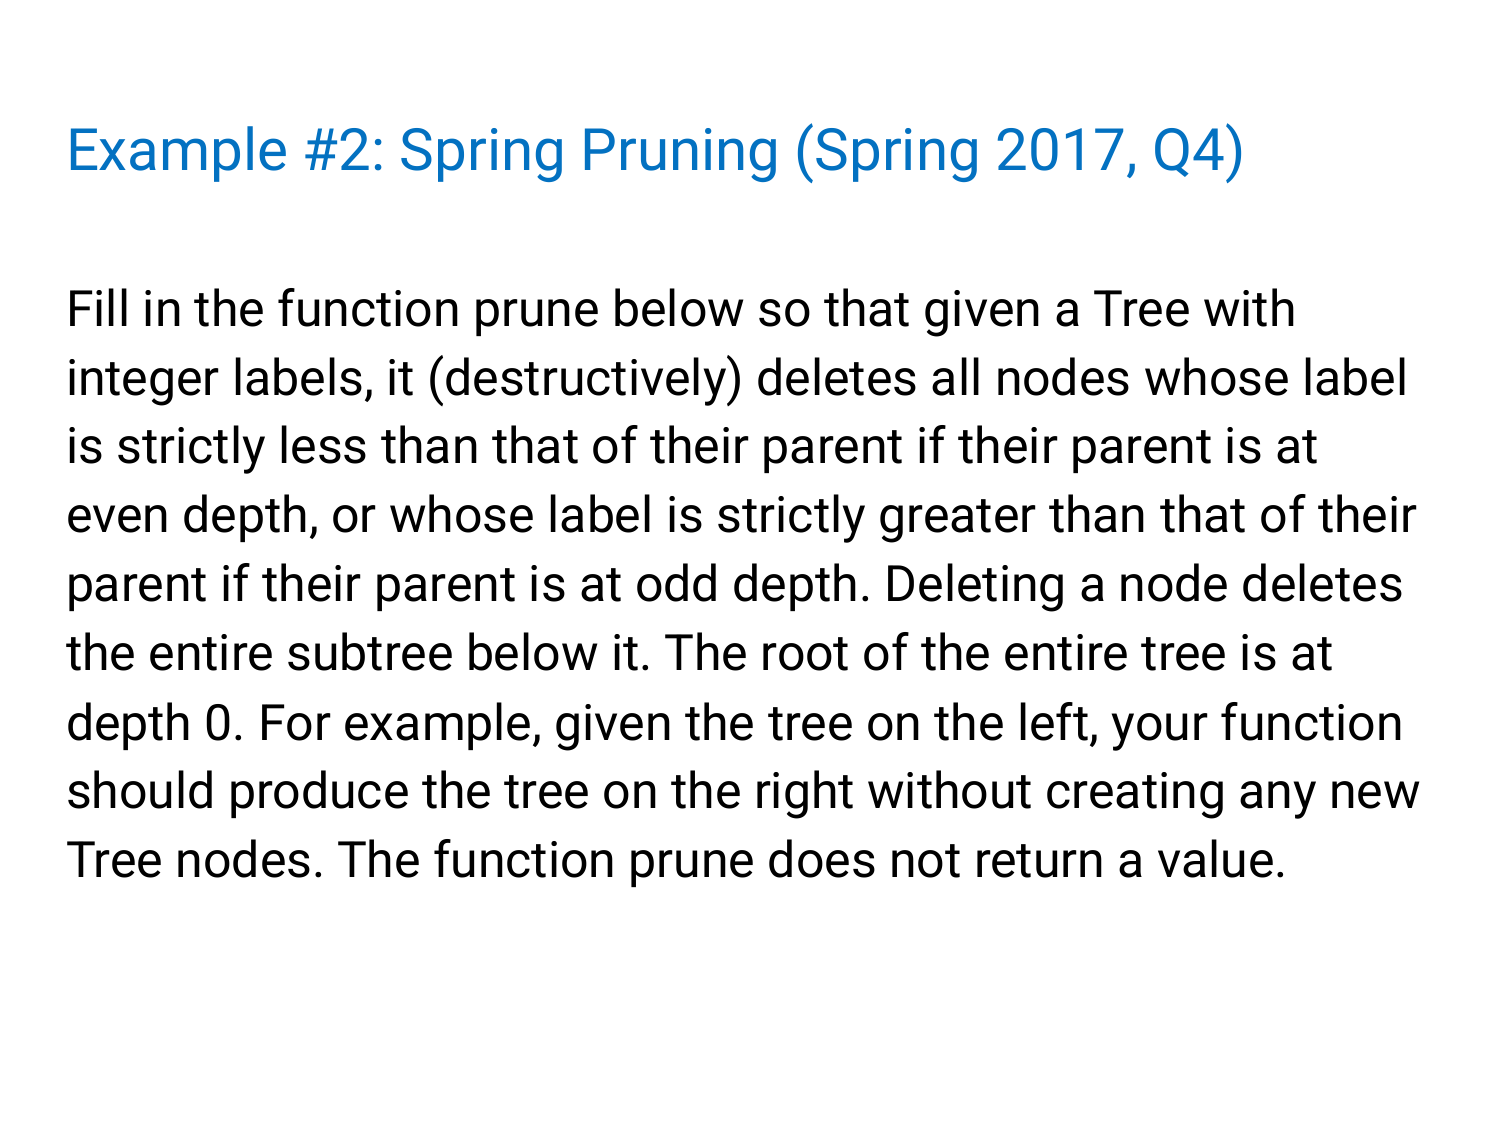

# Example #2: Spring Pruning (Spring 2017, Q4)
Fill in the function prune below so that given a Tree with integer labels, it (destructively) deletes all nodes whose label is strictly less than that of their parent if their parent is at even depth, or whose label is strictly greater than that of their parent if their parent is at odd depth. Deleting a node deletes the entire subtree below it. The root of the entire tree is at depth 0. For example, given the tree on the left, your function should produce the tree on the right without creating any new Tree nodes. The function prune does not return a value.